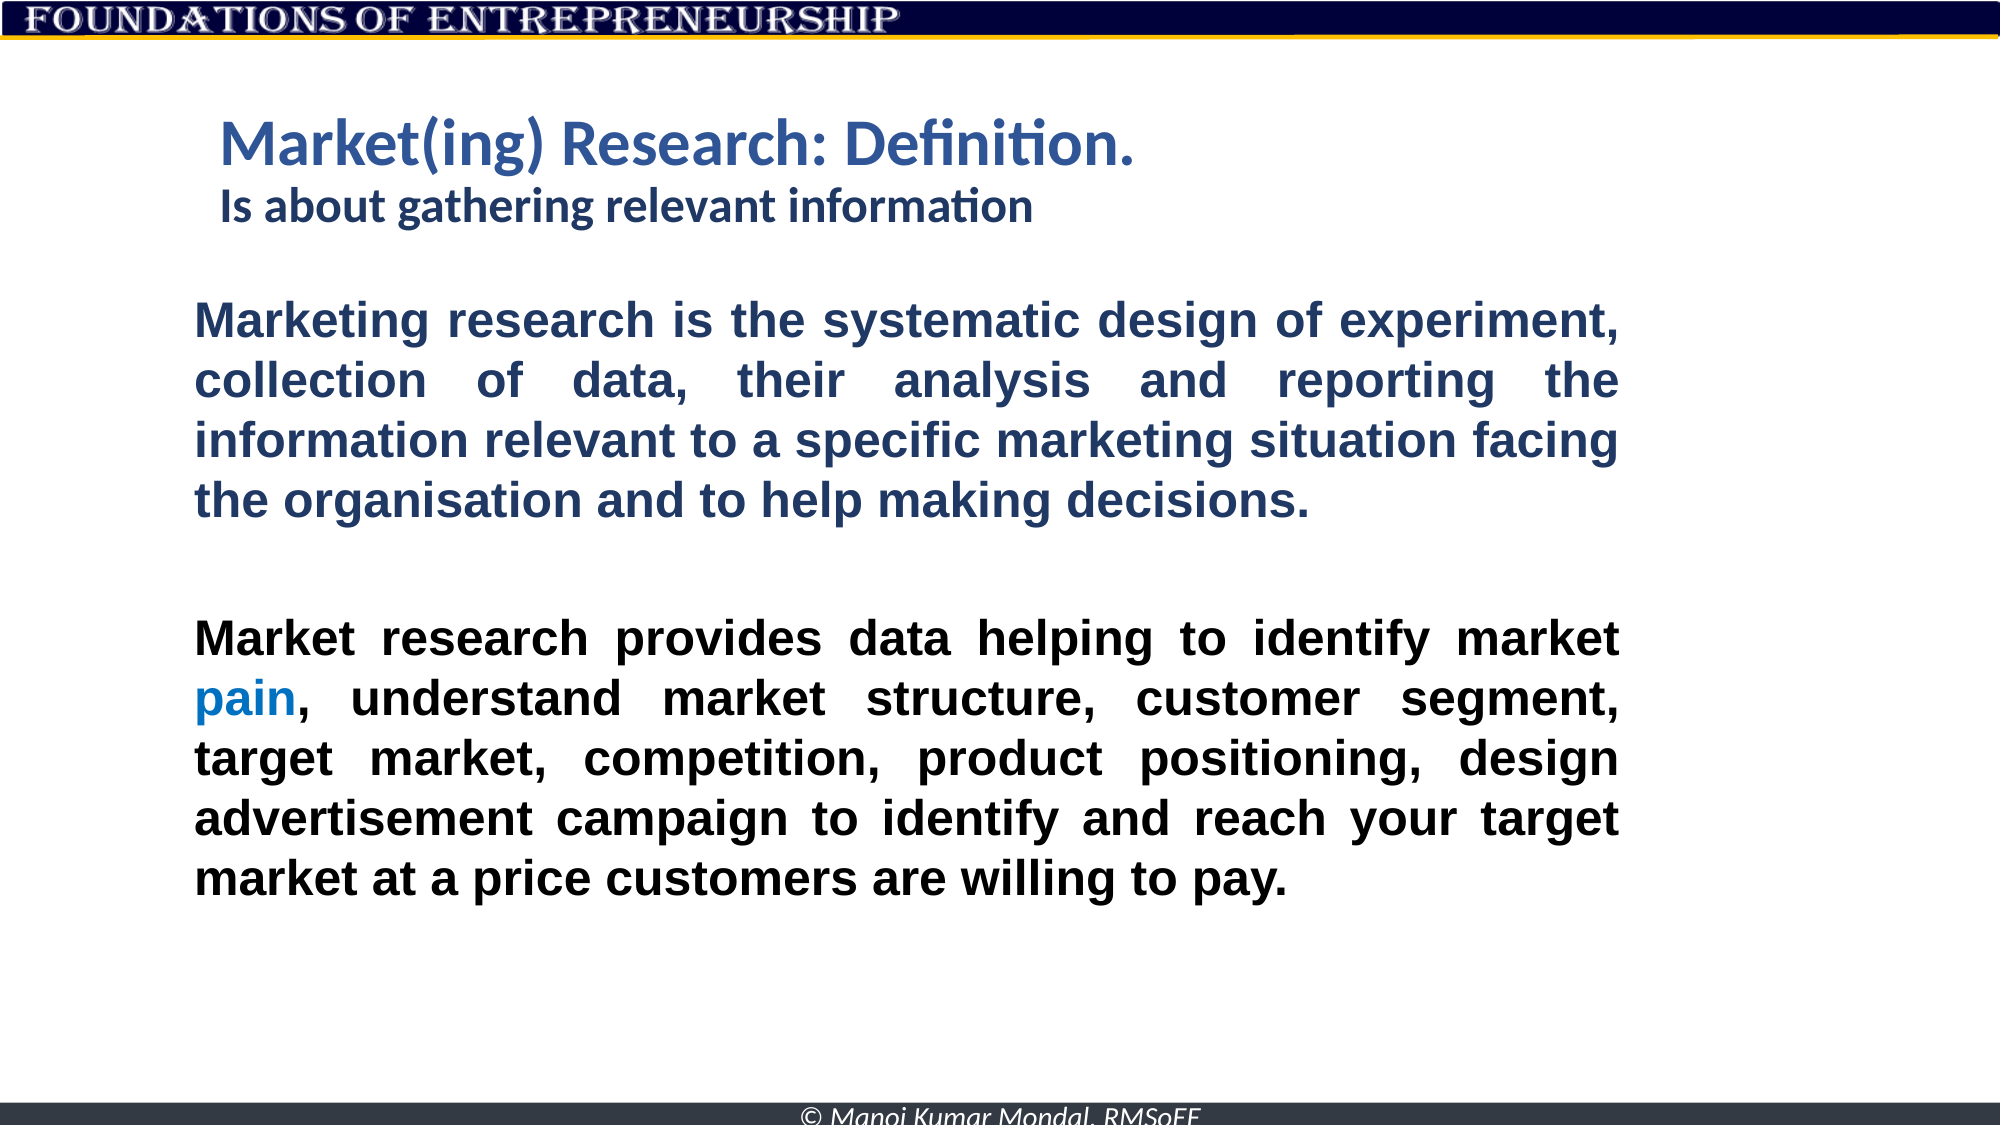

# Market(ing) Research: Definition. Is about gathering relevant information
Marketing research is the systematic design of experiment, collection of data, their analysis and reporting the information relevant to a specific marketing situation facing the organisation and to help making decisions.
Market research provides data helping to identify market pain, understand market structure, customer segment, target market, competition, product positioning, design advertisement campaign to identify and reach your target market at a price customers are willing to pay.